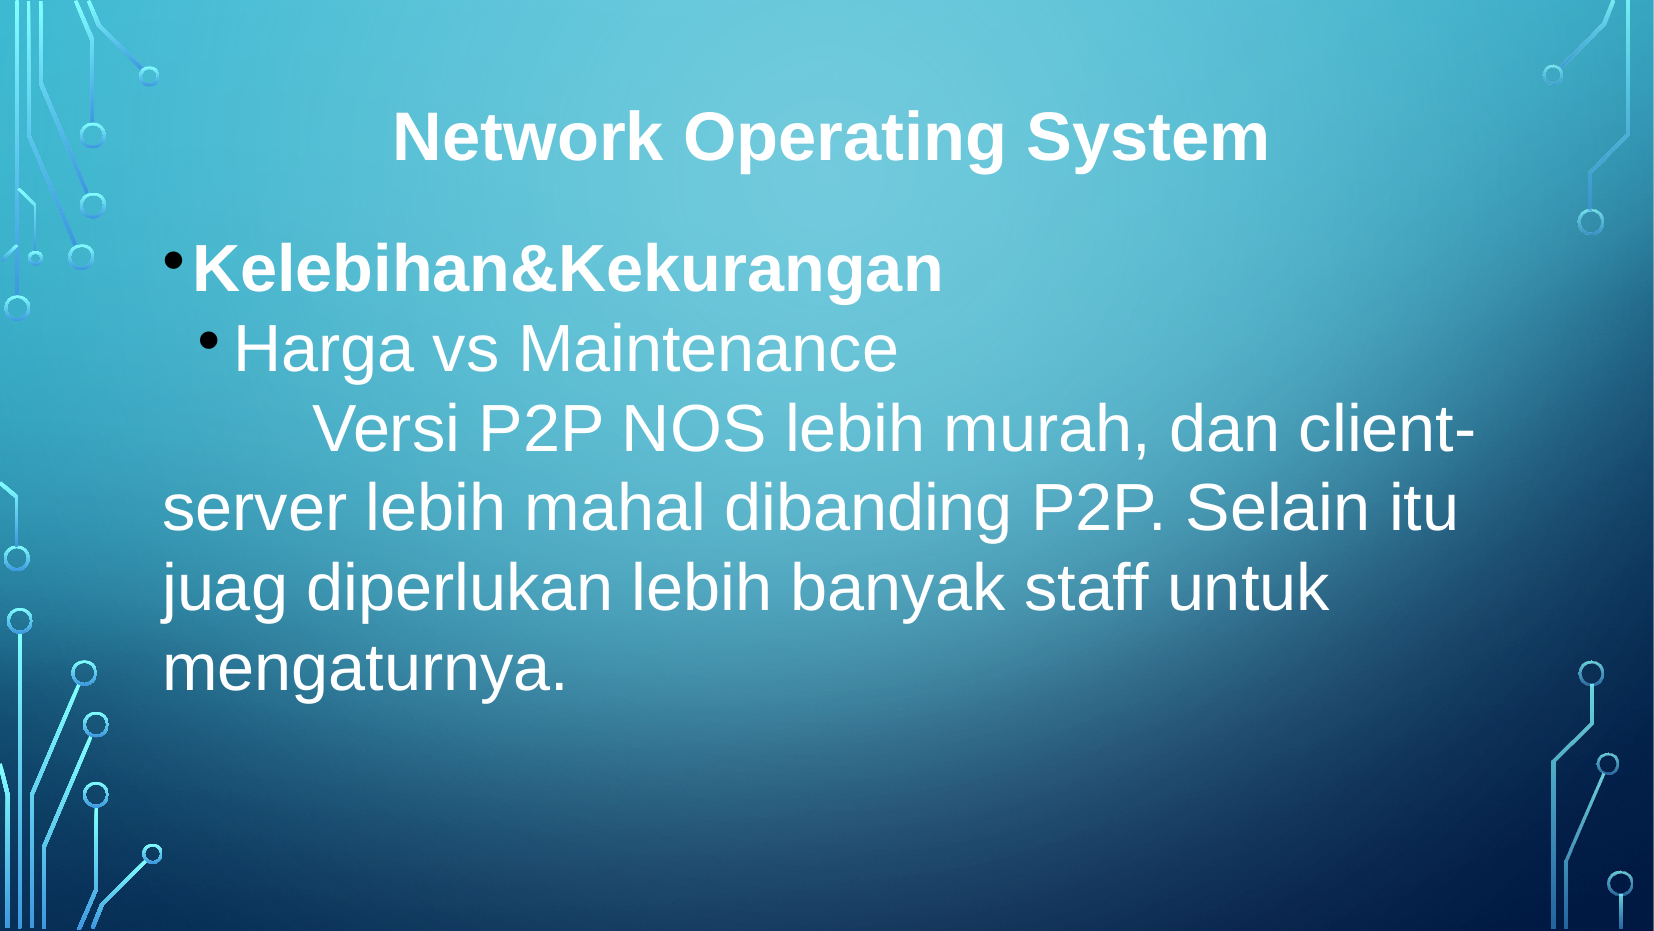

Network Operating System
Kelebihan&Kekurangan
Harga vs Maintenance
	Versi P2P NOS lebih murah, dan client-server lebih mahal dibanding P2P. Selain itu juag diperlukan lebih banyak staff untuk mengaturnya.